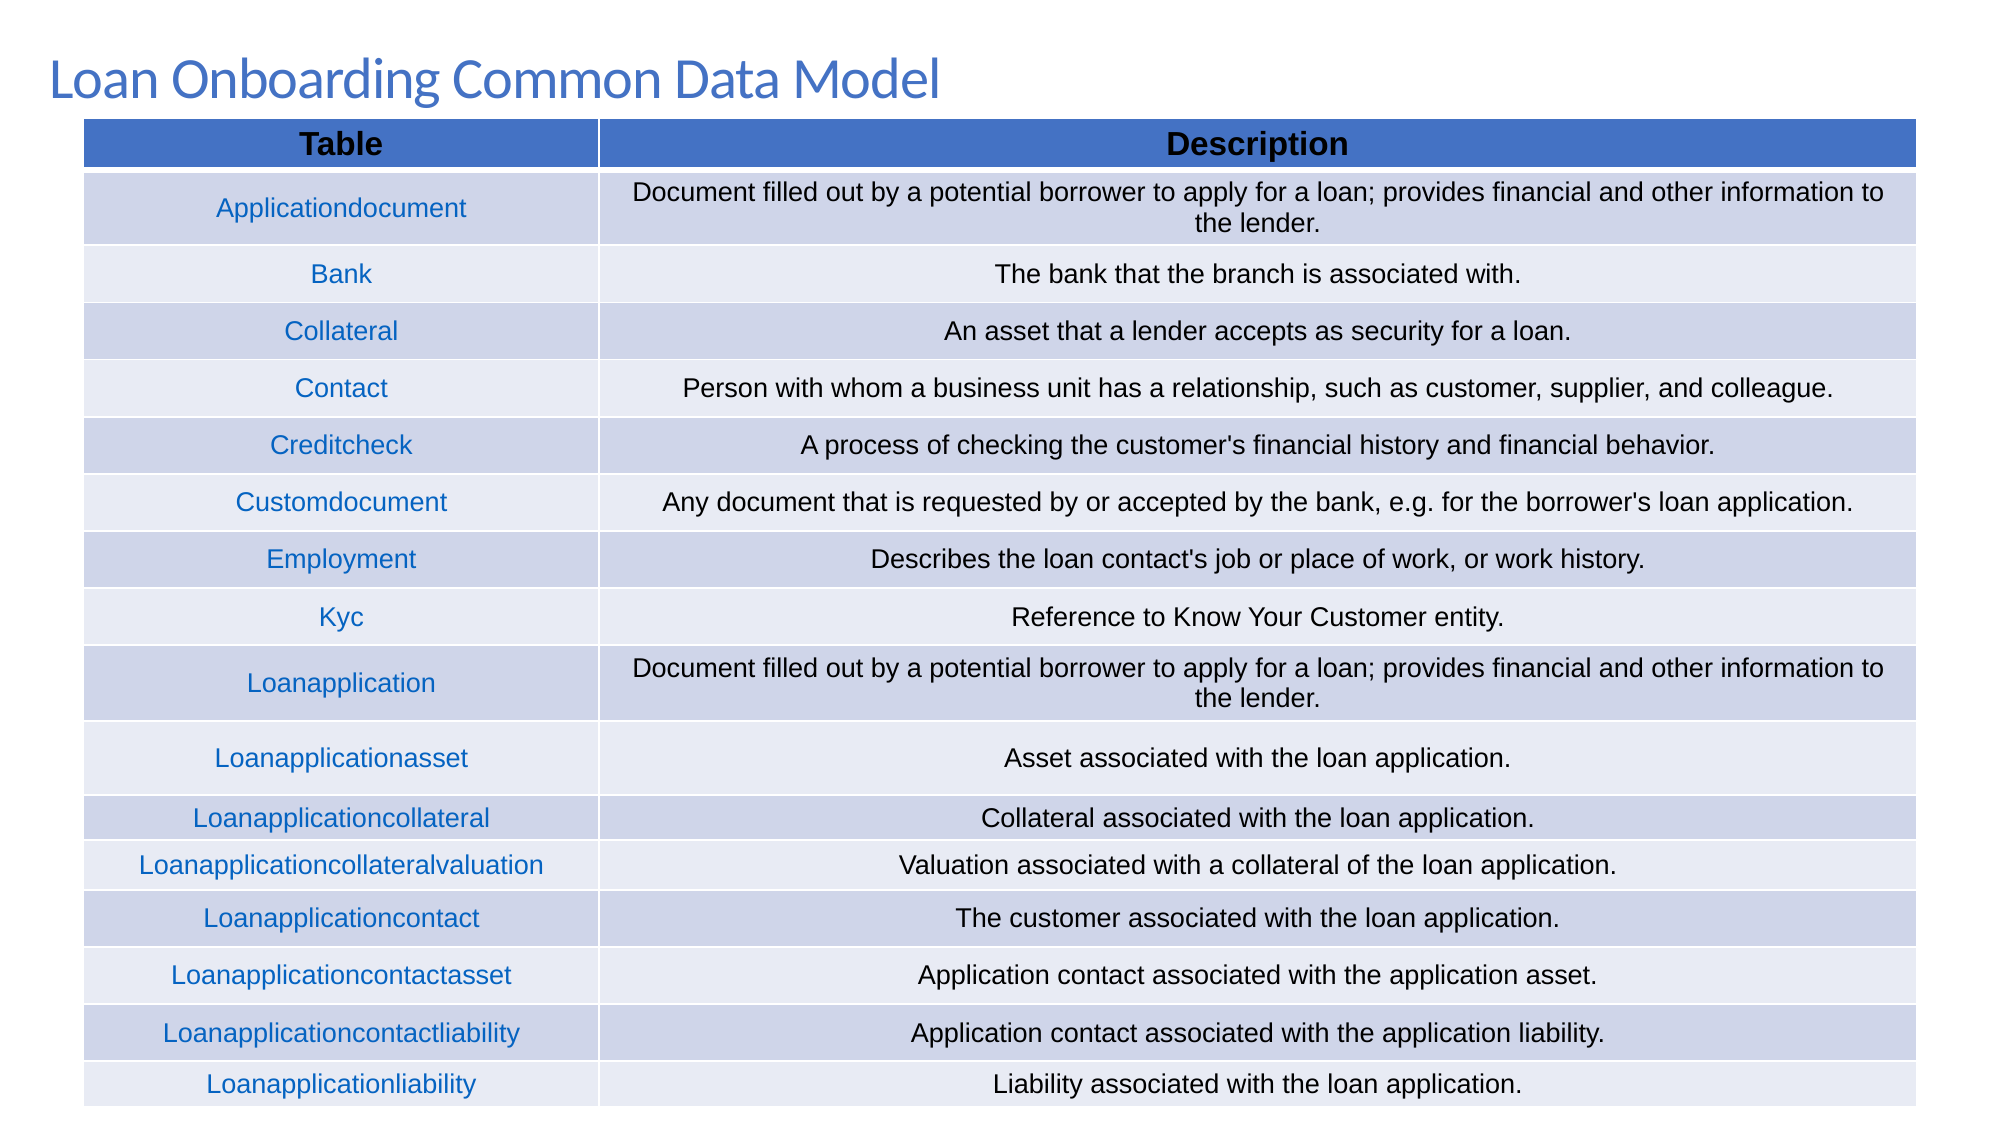

Loan Onboarding Common Data Model
| Table | Description |
| --- | --- |
| Applicationdocument | Document filled out by a potential borrower to apply for a loan; provides financial and other information to the lender. |
| Bank | The bank that the branch is associated with. |
| Collateral | An asset that a lender accepts as security for a loan. |
| Contact | Person with whom a business unit has a relationship, such as customer, supplier, and colleague. |
| Creditcheck | A process of checking the customer's financial history and financial behavior. |
| Customdocument | Any document that is requested by or accepted by the bank, e.g. for the borrower's loan application. |
| Employment | Describes the loan contact's job or place of work, or work history. |
| Kyc | Reference to Know Your Customer entity. |
| Loanapplication | Document filled out by a potential borrower to apply for a loan; provides financial and other information to the lender. |
| Loanapplicationasset | Asset associated with the loan application. |
| Loanapplicationcollateral | Collateral associated with the loan application. |
| Loanapplicationcollateralvaluation | Valuation associated with a collateral of the loan application. |
| Loanapplicationcontact | The customer associated with the loan application. |
| Loanapplicationcontactasset | Application contact associated with the application asset. |
| Loanapplicationcontactliability | Application contact associated with the application liability. |
| Loanapplicationliability | Liability associated with the loan application. |